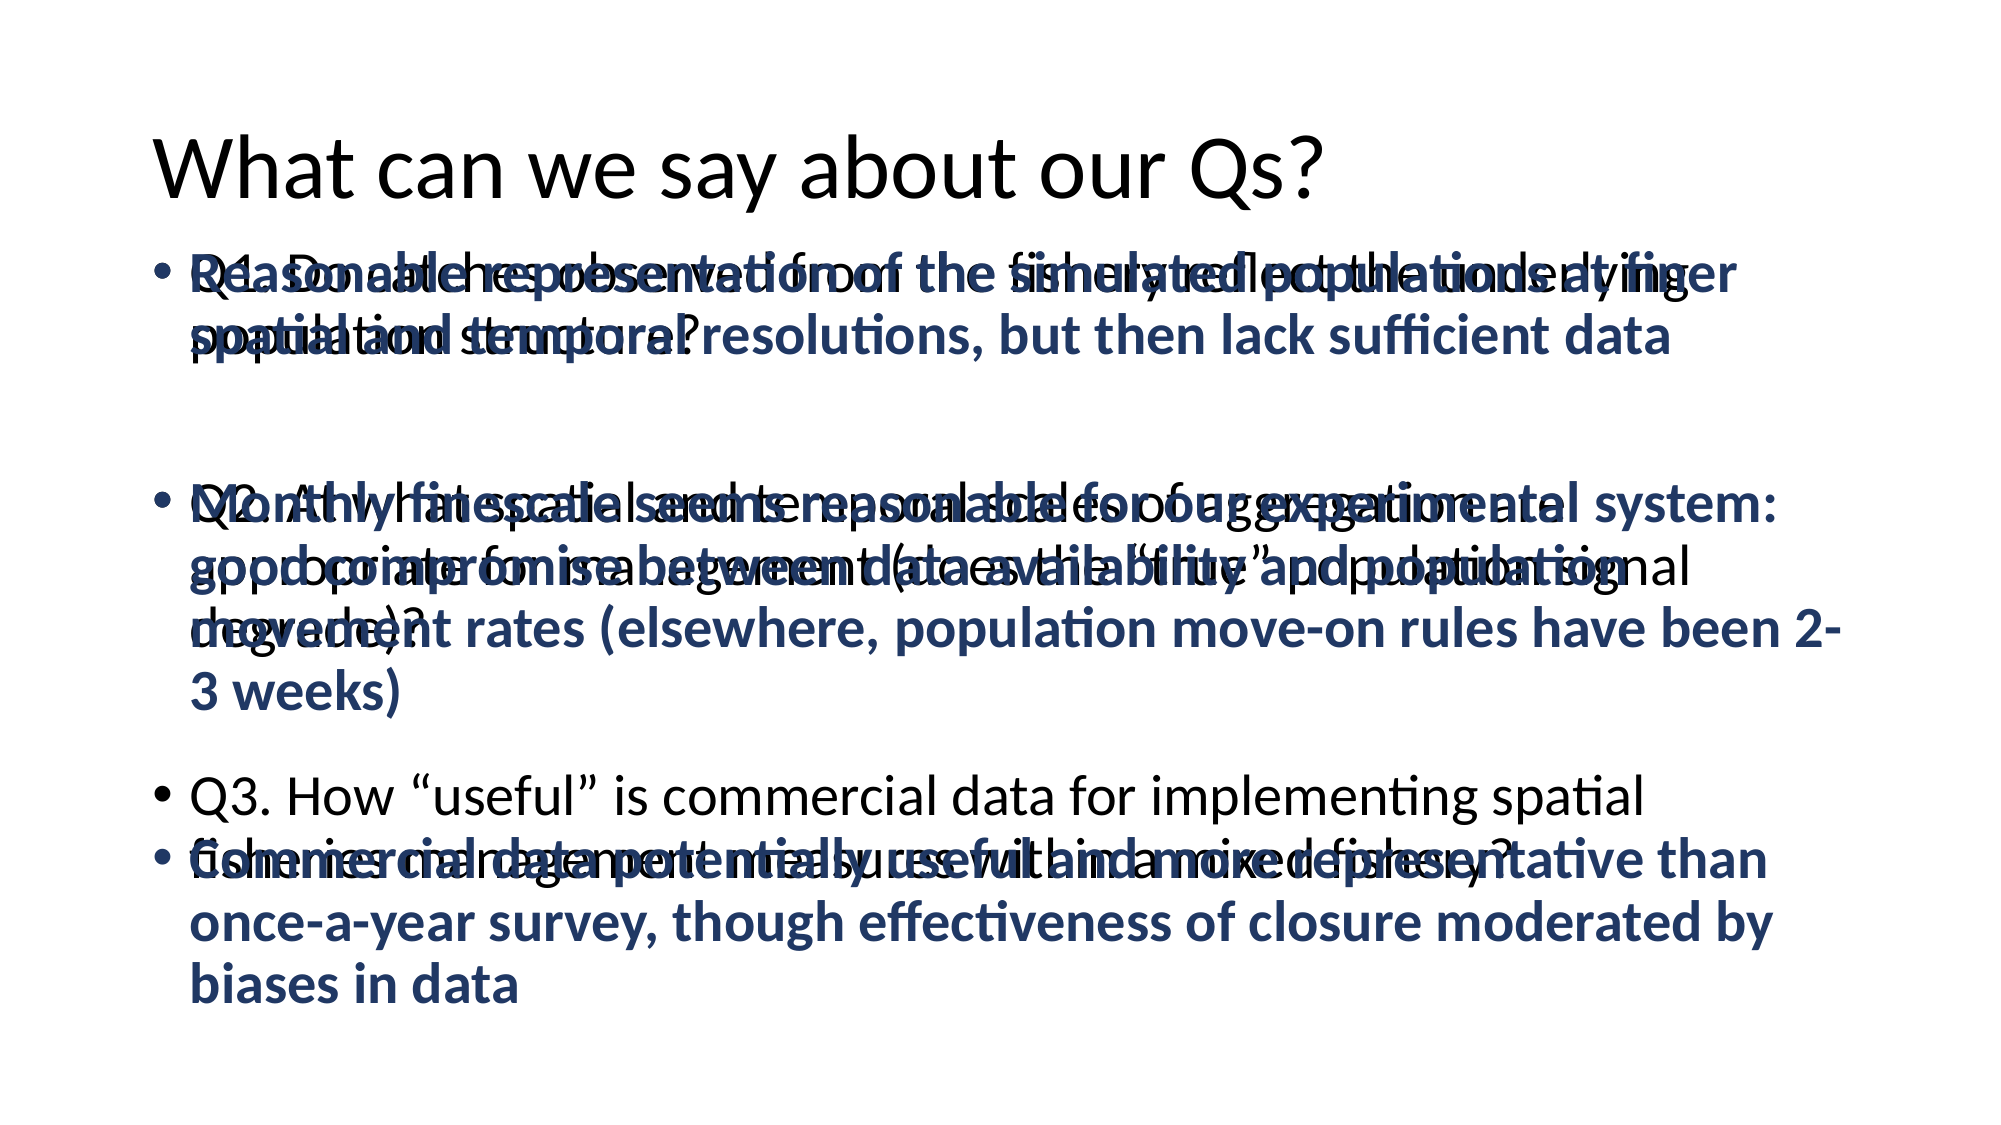

# What can we say about our Qs?
Q1. Do catches observed from the fishery reflect the underlying population structure?

Q2. At what spatial and temporal scales of aggregation are appropriate for management (does the “true” population signal degrade)?

Q3. How “useful” is commercial data for implementing spatial fisheries management measures within a mixed fishery?
Reasonable representation of the simulated populations at finer spatial and temporal resolutions, but then lack sufficient data

Monthly finescale seems reasonable for our experimental system: good compromise between data availability and population movement rates (elsewhere, population move-on rules have been 2-3 weeks)

Commercial data potentially useful and more representative than once-a-year survey, though effectiveness of closure moderated by biases in data